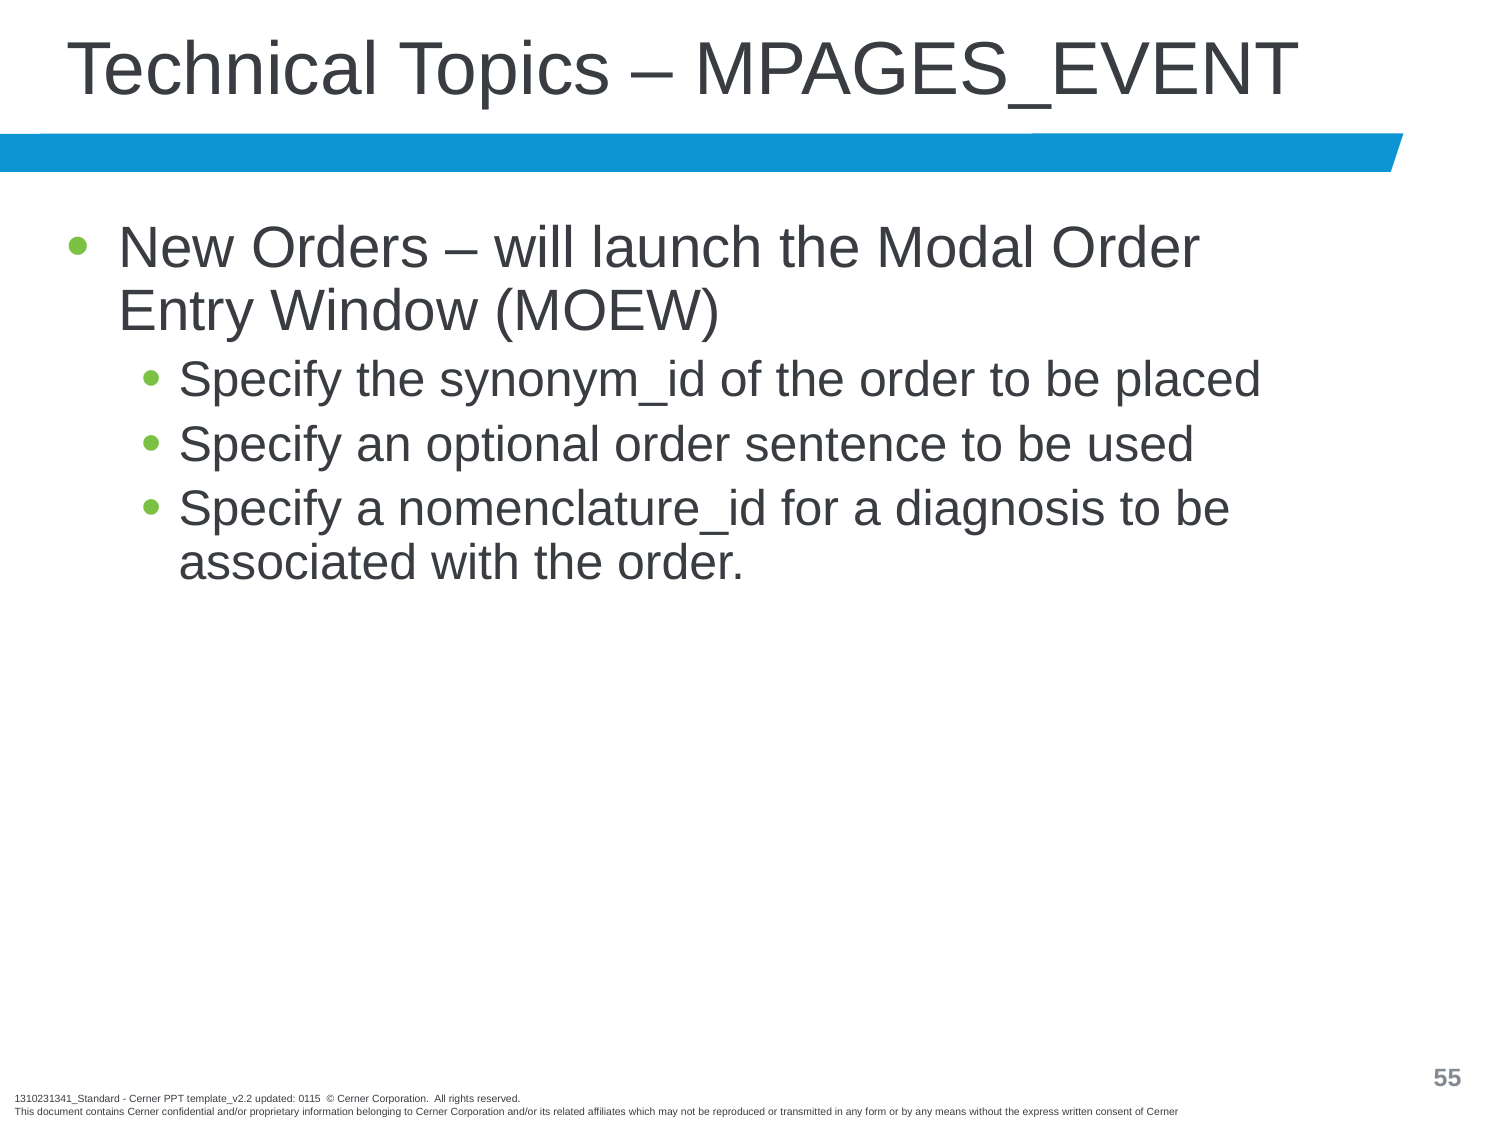

# Technical Topics – MPAGES_EVENT
New Orders – will launch the Modal Order Entry Window (MOEW)
Specify the synonym_id of the order to be placed
Specify an optional order sentence to be used
Specify a nomenclature_id for a diagnosis to be associated with the order.